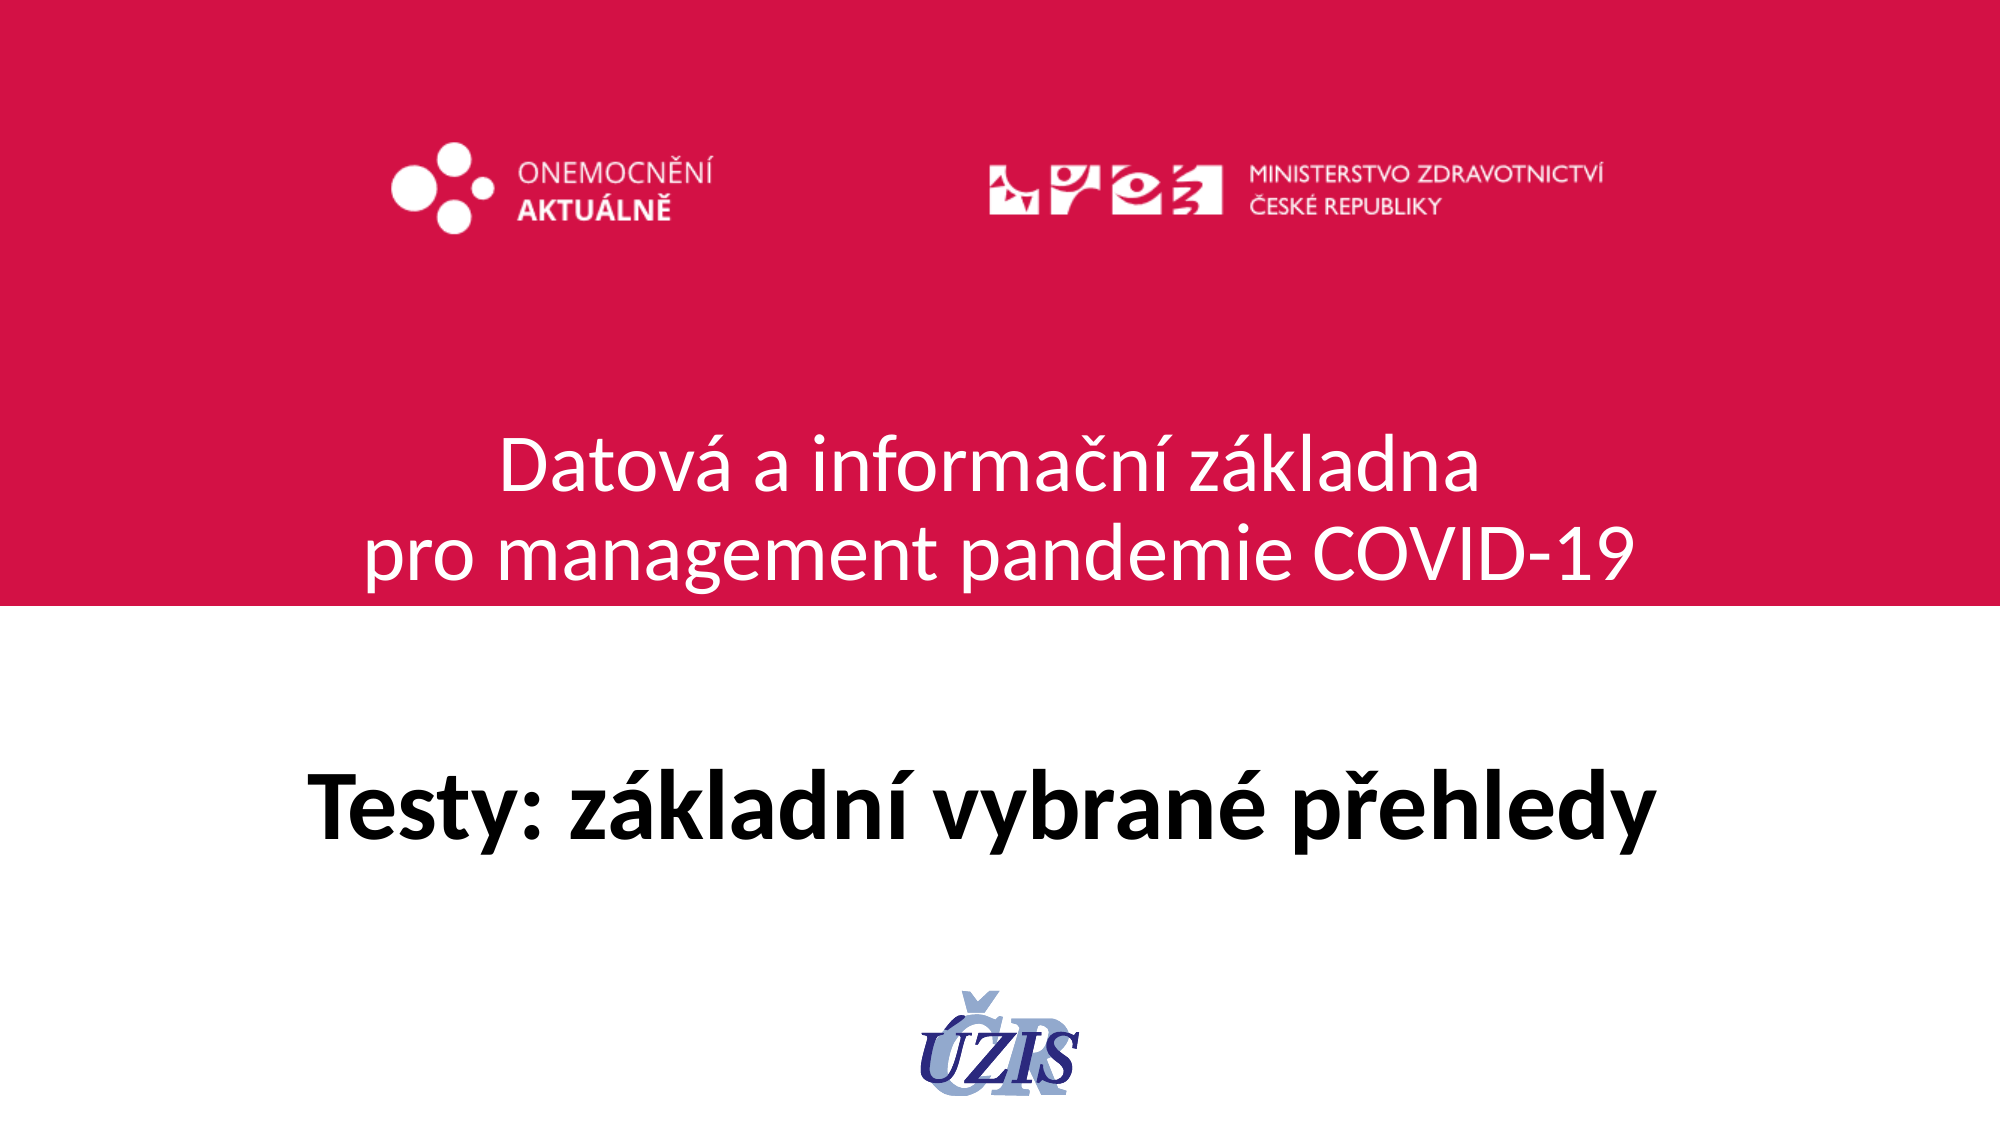

# Datová a informační základna pro management pandemie COVID-19
Testy: základní vybrané přehledy